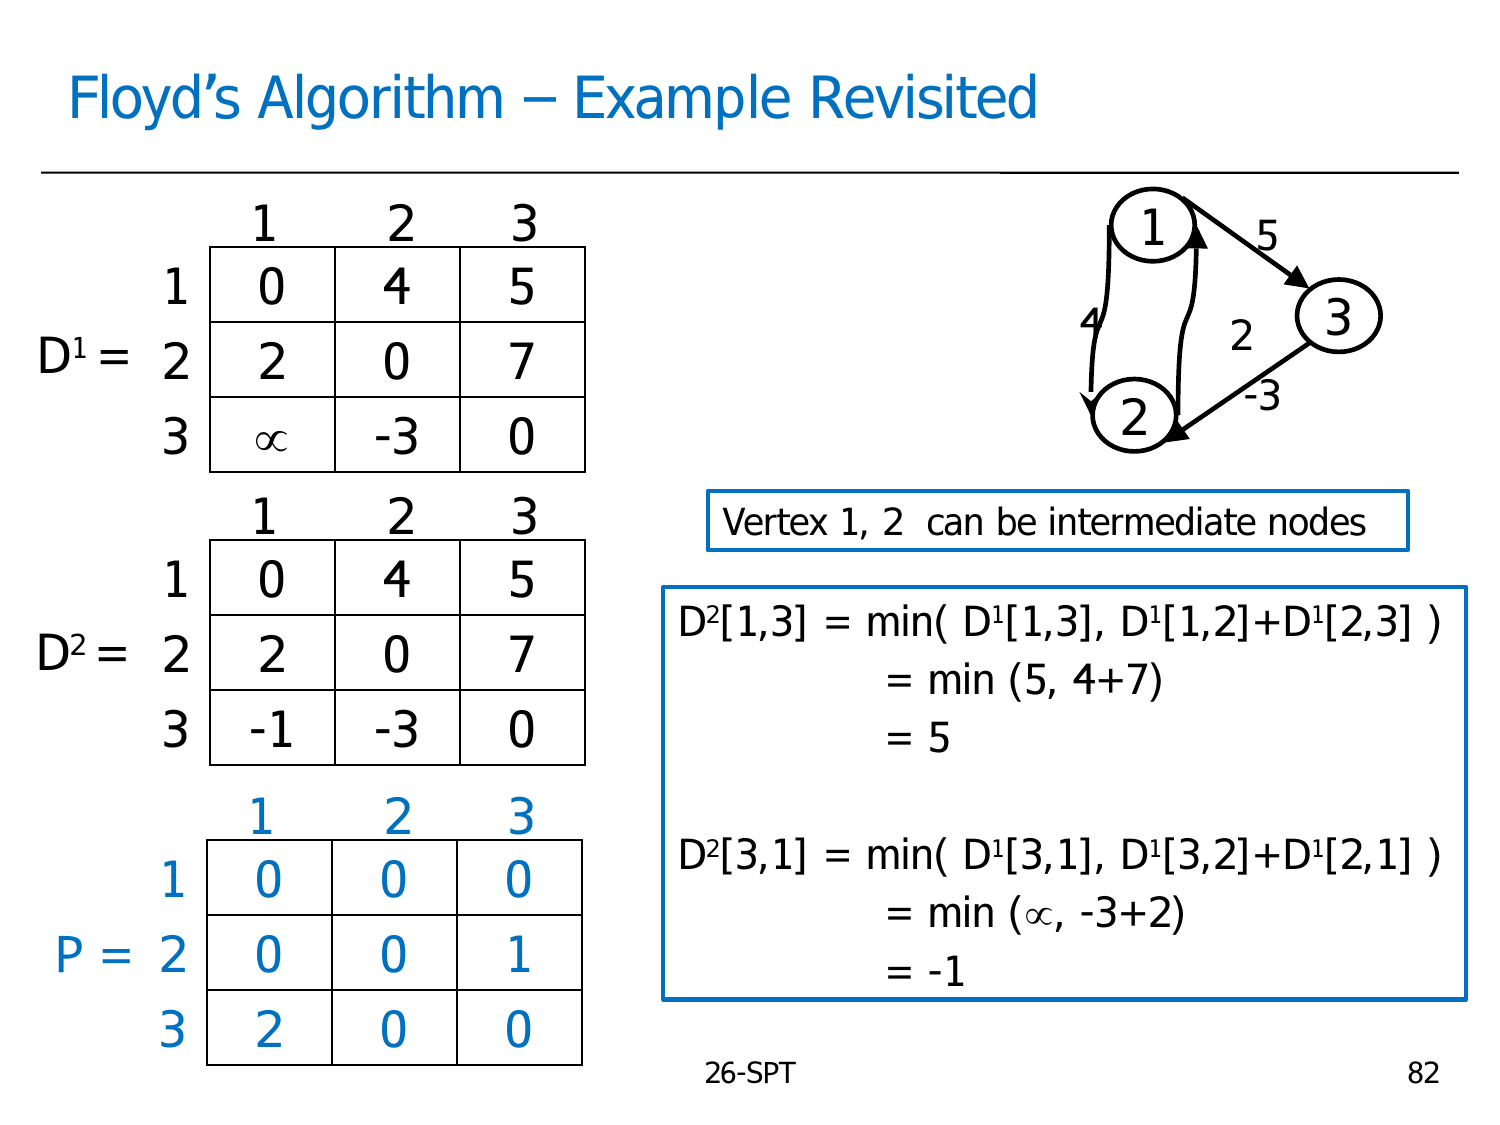

# Floyd’s Algorithm – Example Revisited
1
2
3
1
0
4
5
2
0
7
∝
-3
0
2
3
1
3
2
5
4
2
-3
 D1 =
1
2
3
1
0
4
5
2
0
7
-1
-3
0
2
3
Vertex 1, 2  can be intermediate nodes
D2[1,3] = min( D1[1,3], D1[1,2]+D1[2,3] )
		= min (5, 4+7)
		= 5

D2[3,1] = min( D1[3,1], D1[3,2]+D1[2,1] )
		= min (∝, -3+2)
		= -1
 D2 =
1
2
3
1
0
0
0
0
0
1
2
0
0
2
3
P =
26-SPT
82